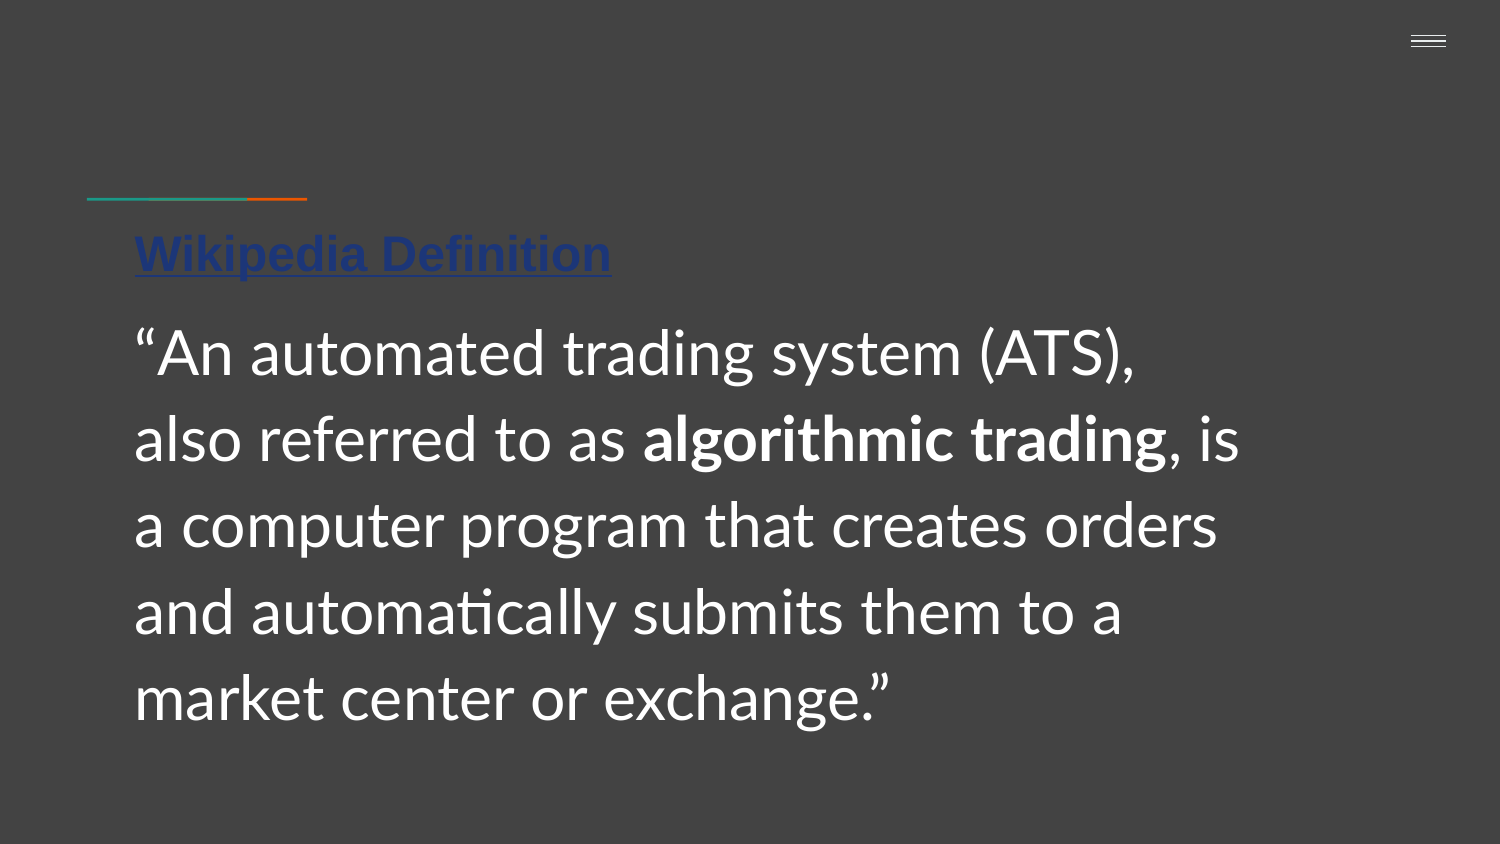

# Wikipedia Definition
“An automated trading system (ATS), also referred to as algorithmic trading, is a computer program that creates orders and automatically submits them to a market center or exchange.”